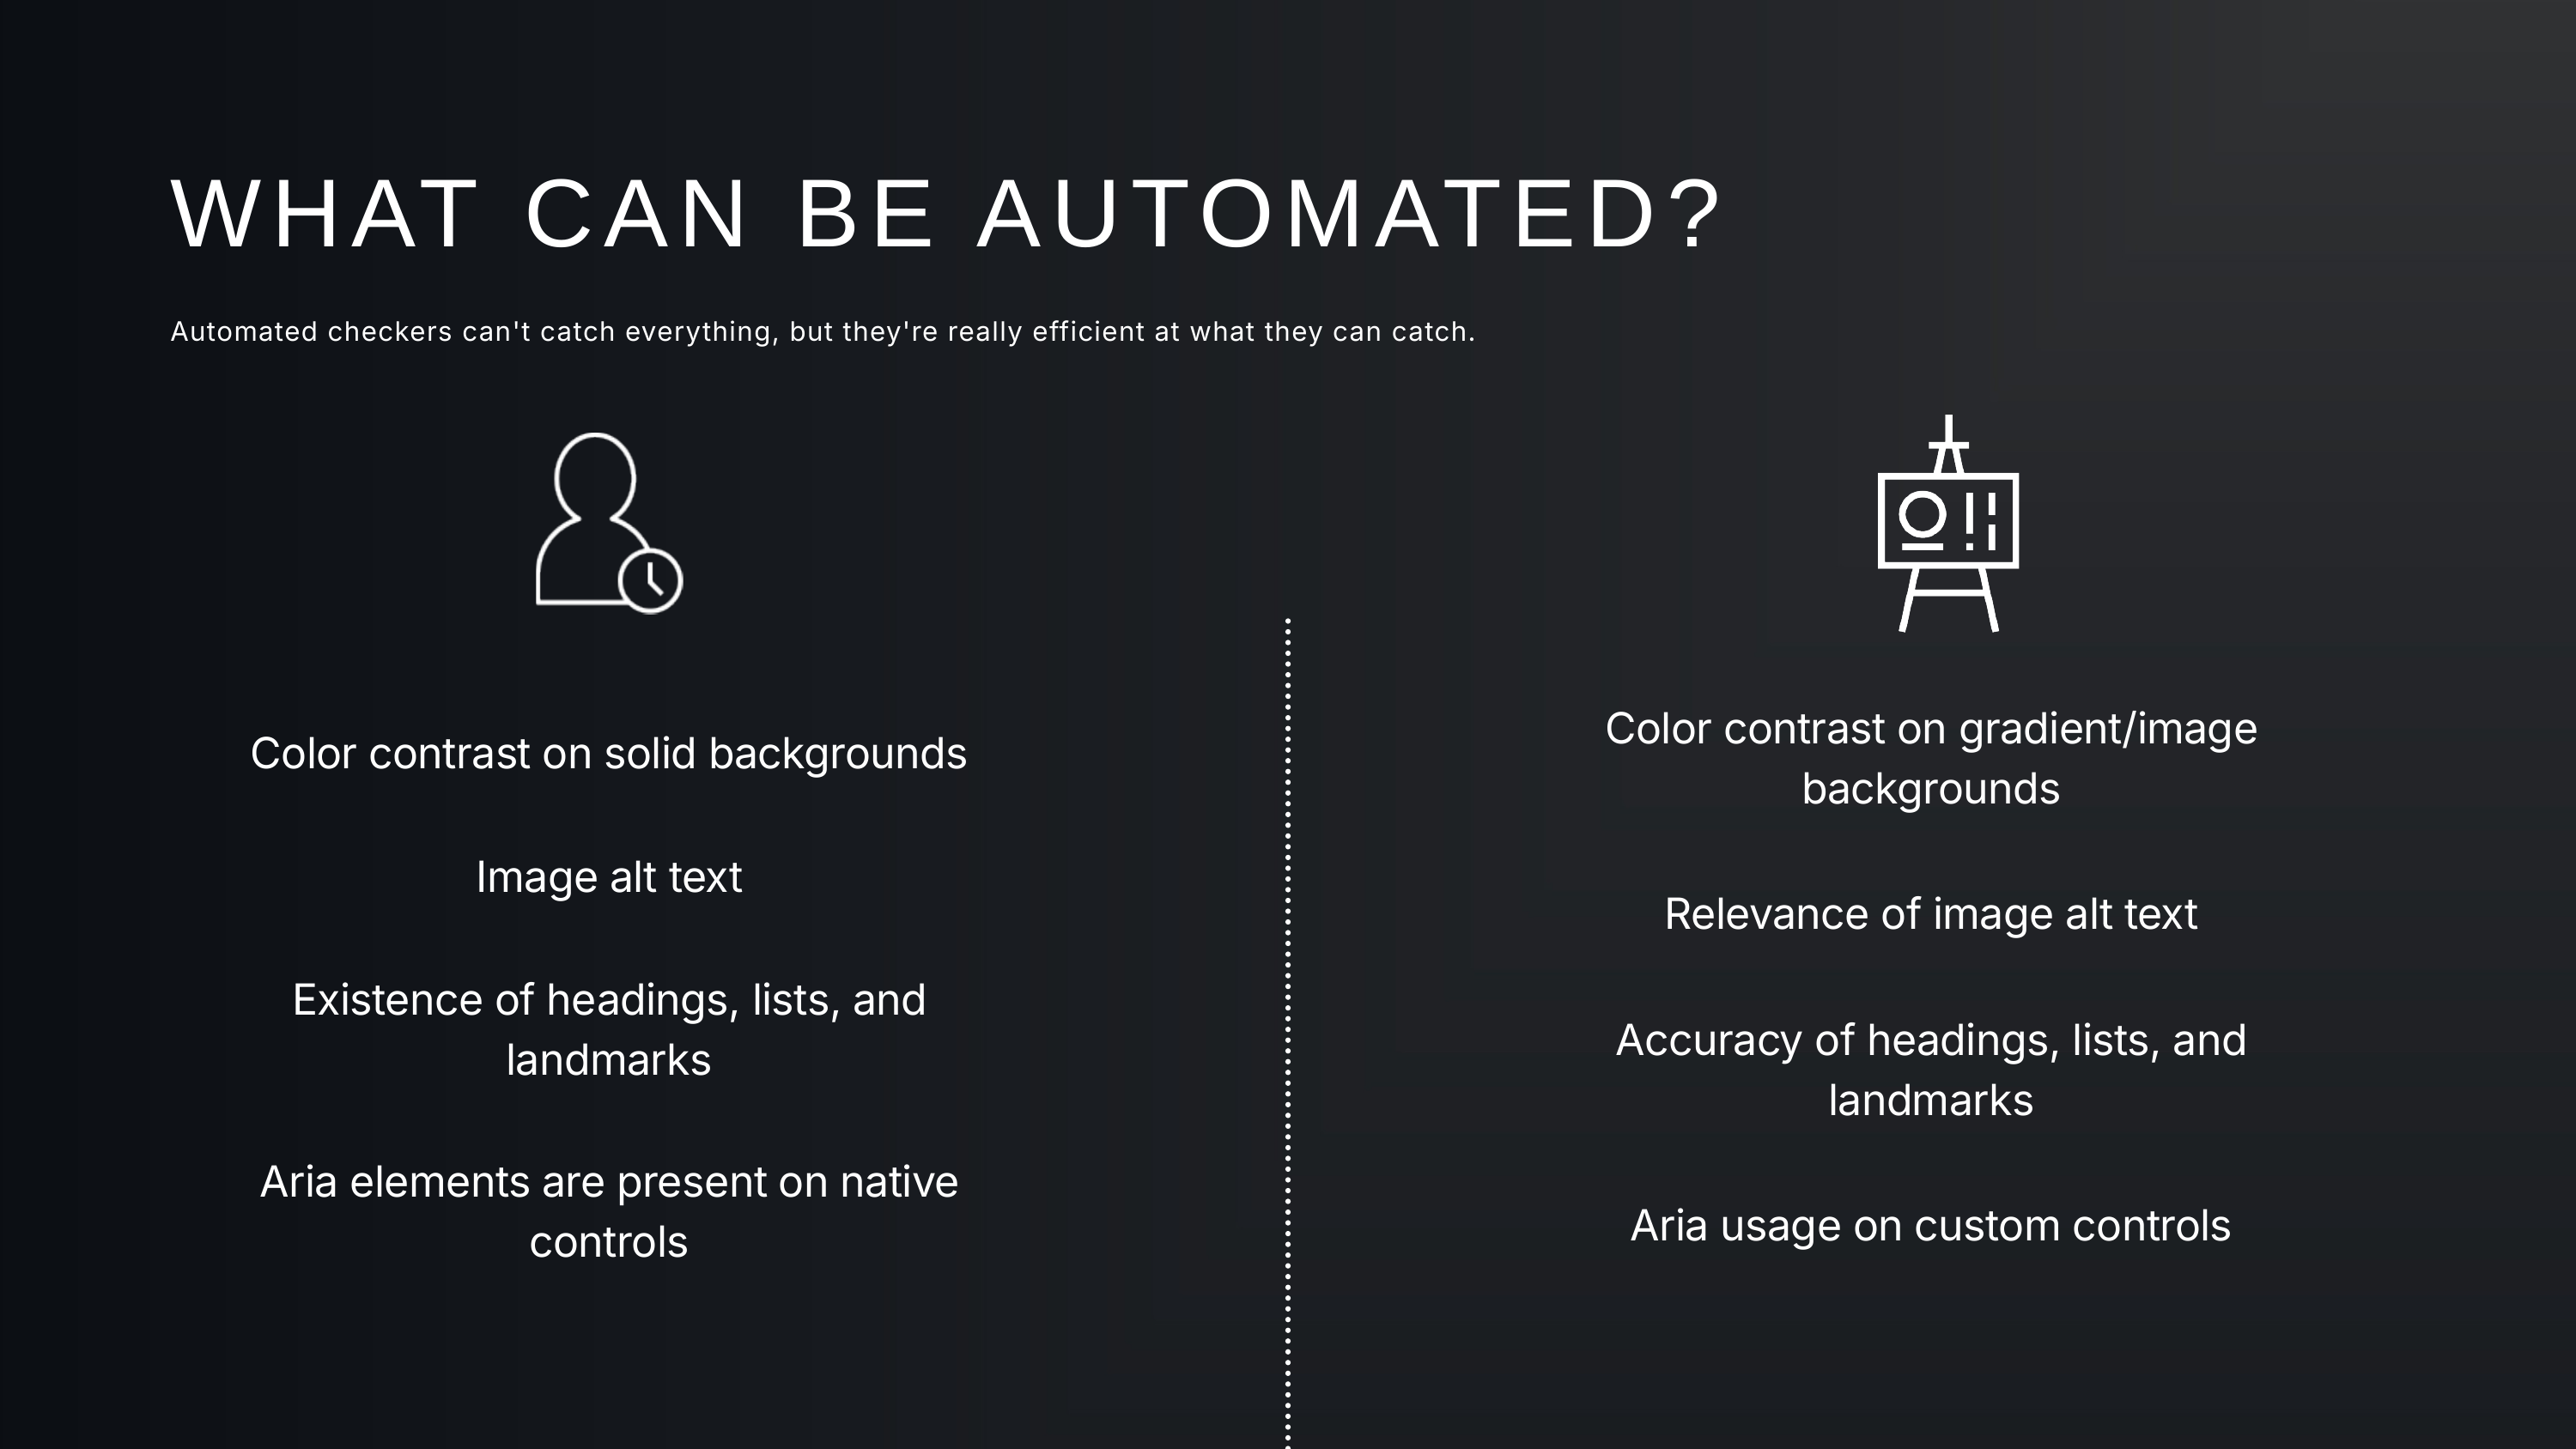

WHAT CAN BE AUTOMATED?
Automated checkers can't catch everything, but they're really efficient at what they can catch.

Color contrast on gradient/image backgrounds
Color contrast on solid backgrounds
Image alt text
Relevance of image alt text
Existence of headings, lists, and landmarks
Accuracy of headings, lists, and landmarks
Aria elements are present on native controls
Aria usage on custom controls